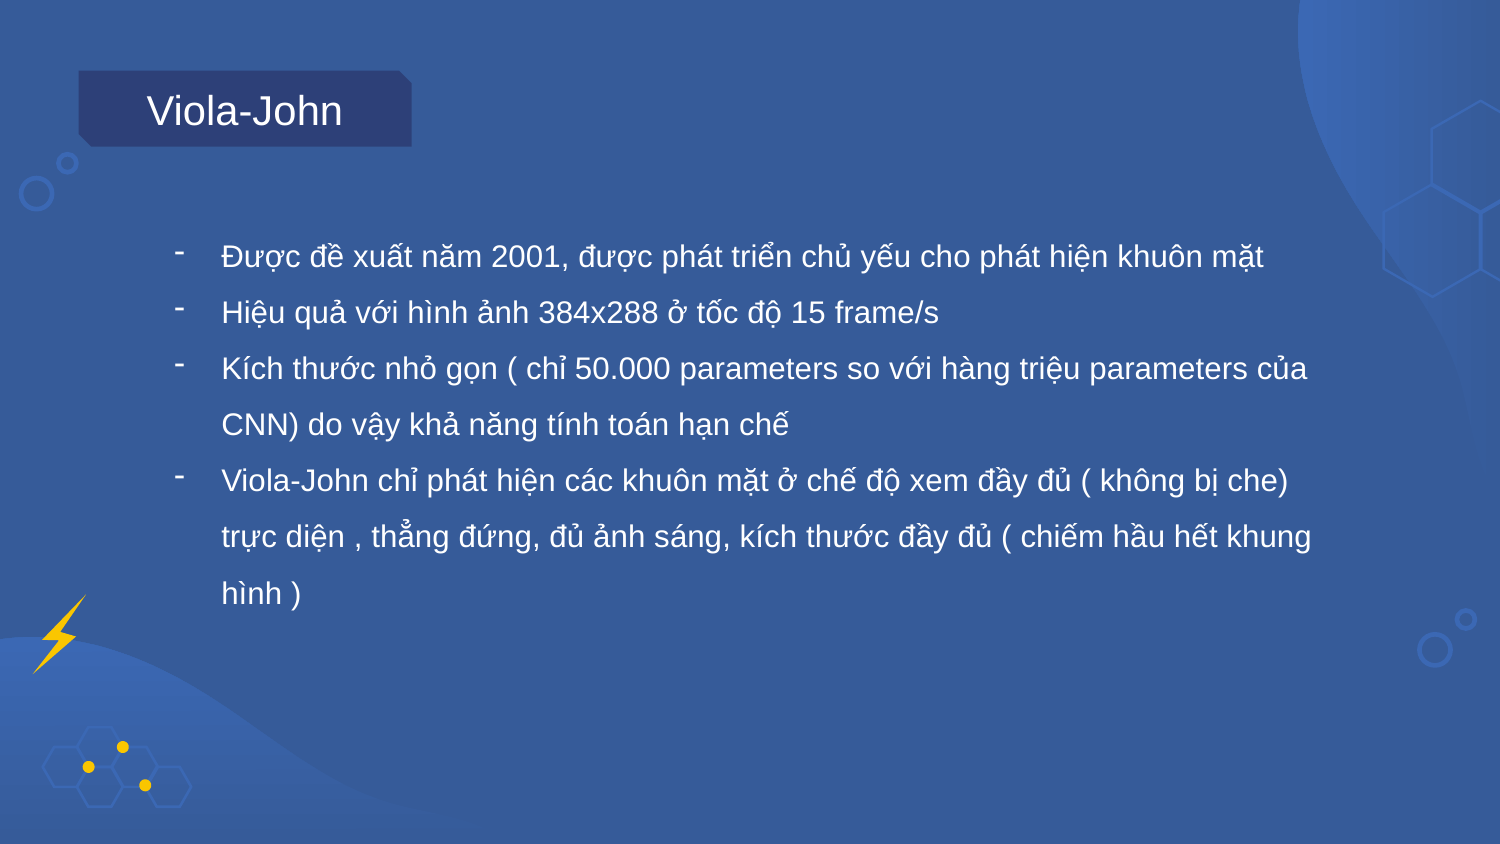

Viola-John
Được đề xuất năm 2001, được phát triển chủ yếu cho phát hiện khuôn mặt
Hiệu quả với hình ảnh 384x288 ở tốc độ 15 frame/s
Kích thước nhỏ gọn ( chỉ 50.000 parameters so với hàng triệu parameters của CNN) do vậy khả năng tính toán hạn chế
Viola-John chỉ phát hiện các khuôn mặt ở chế độ xem đầy đủ ( không bị che) trực diện , thẳng đứng, đủ ảnh sáng, kích thước đầy đủ ( chiếm hầu hết khung hình )